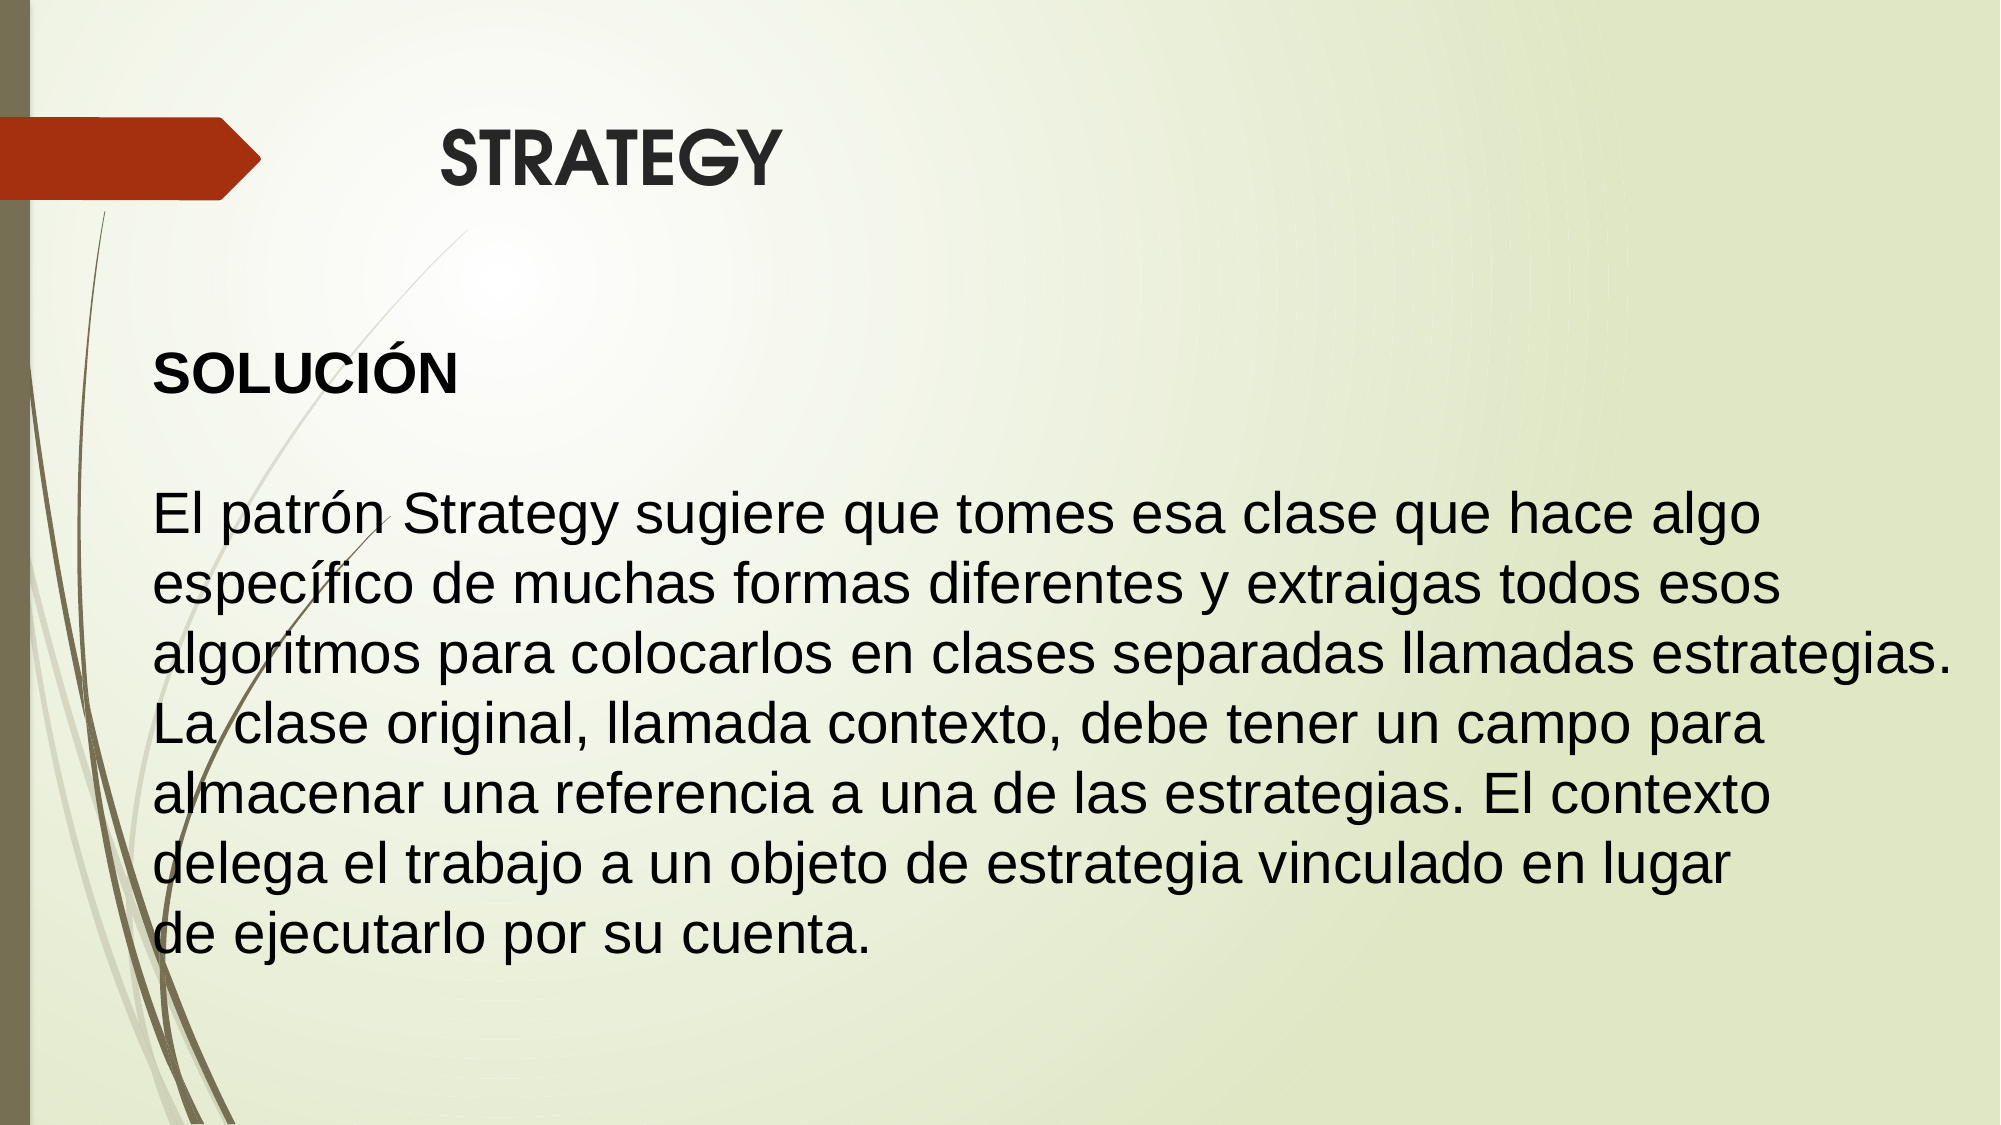

# STRATEGY
SOLUCIÓN

El patrón Strategy sugiere que tomes esa clase que hace algo
específico de muchas formas diferentes y extraigas todos esos
algoritmos para colocarlos en clases separadas llamadas estrategias.
La clase original, llamada contexto, debe tener un campo para
almacenar una referencia a una de las estrategias. El contexto
delega el trabajo a un objeto de estrategia vinculado en lugar
de ejecutarlo por su cuenta.